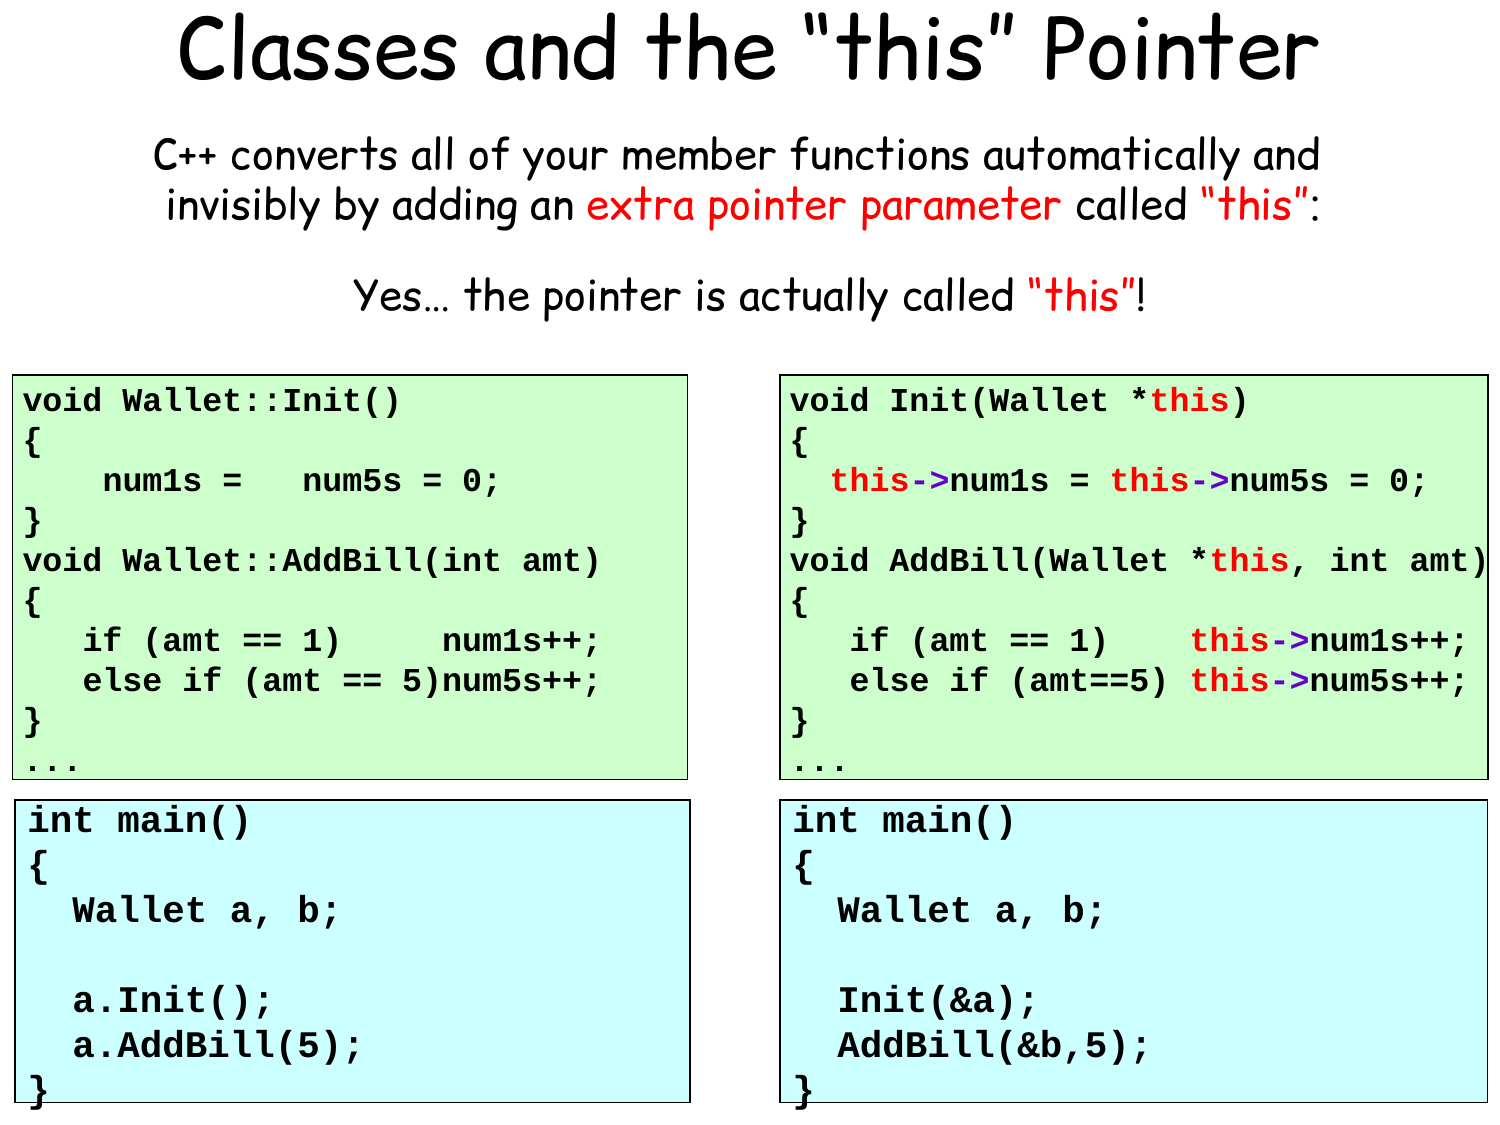

Classes and the “this” Pointer
C++ converts all of your member functions automatically and
invisibly by adding an extra pointer parameter called “this”:
Yes… the pointer is actually called “this”!
void Wallet::Init()
{
    num1s =   num5s = 0;
}
void Wallet::AddBill(int amt)
{
   if (amt == 1)     num1s++;
   else if (amt == 5)num5s++;
}
...
void Init(Wallet *this)
{
  this->num1s = this->num5s = 0;
}
void AddBill(Wallet *this, int amt)
{
   if (amt == 1)    this->num1s++;
   else if (amt==5) this->num5s++;
}
...

int main()
{
  Wallet a, b;

  Init(&a);
  AddBill(&b,5);
}

int main()
{
  Wallet a, b;

  a.Init();
  a.AddBill(5);
}